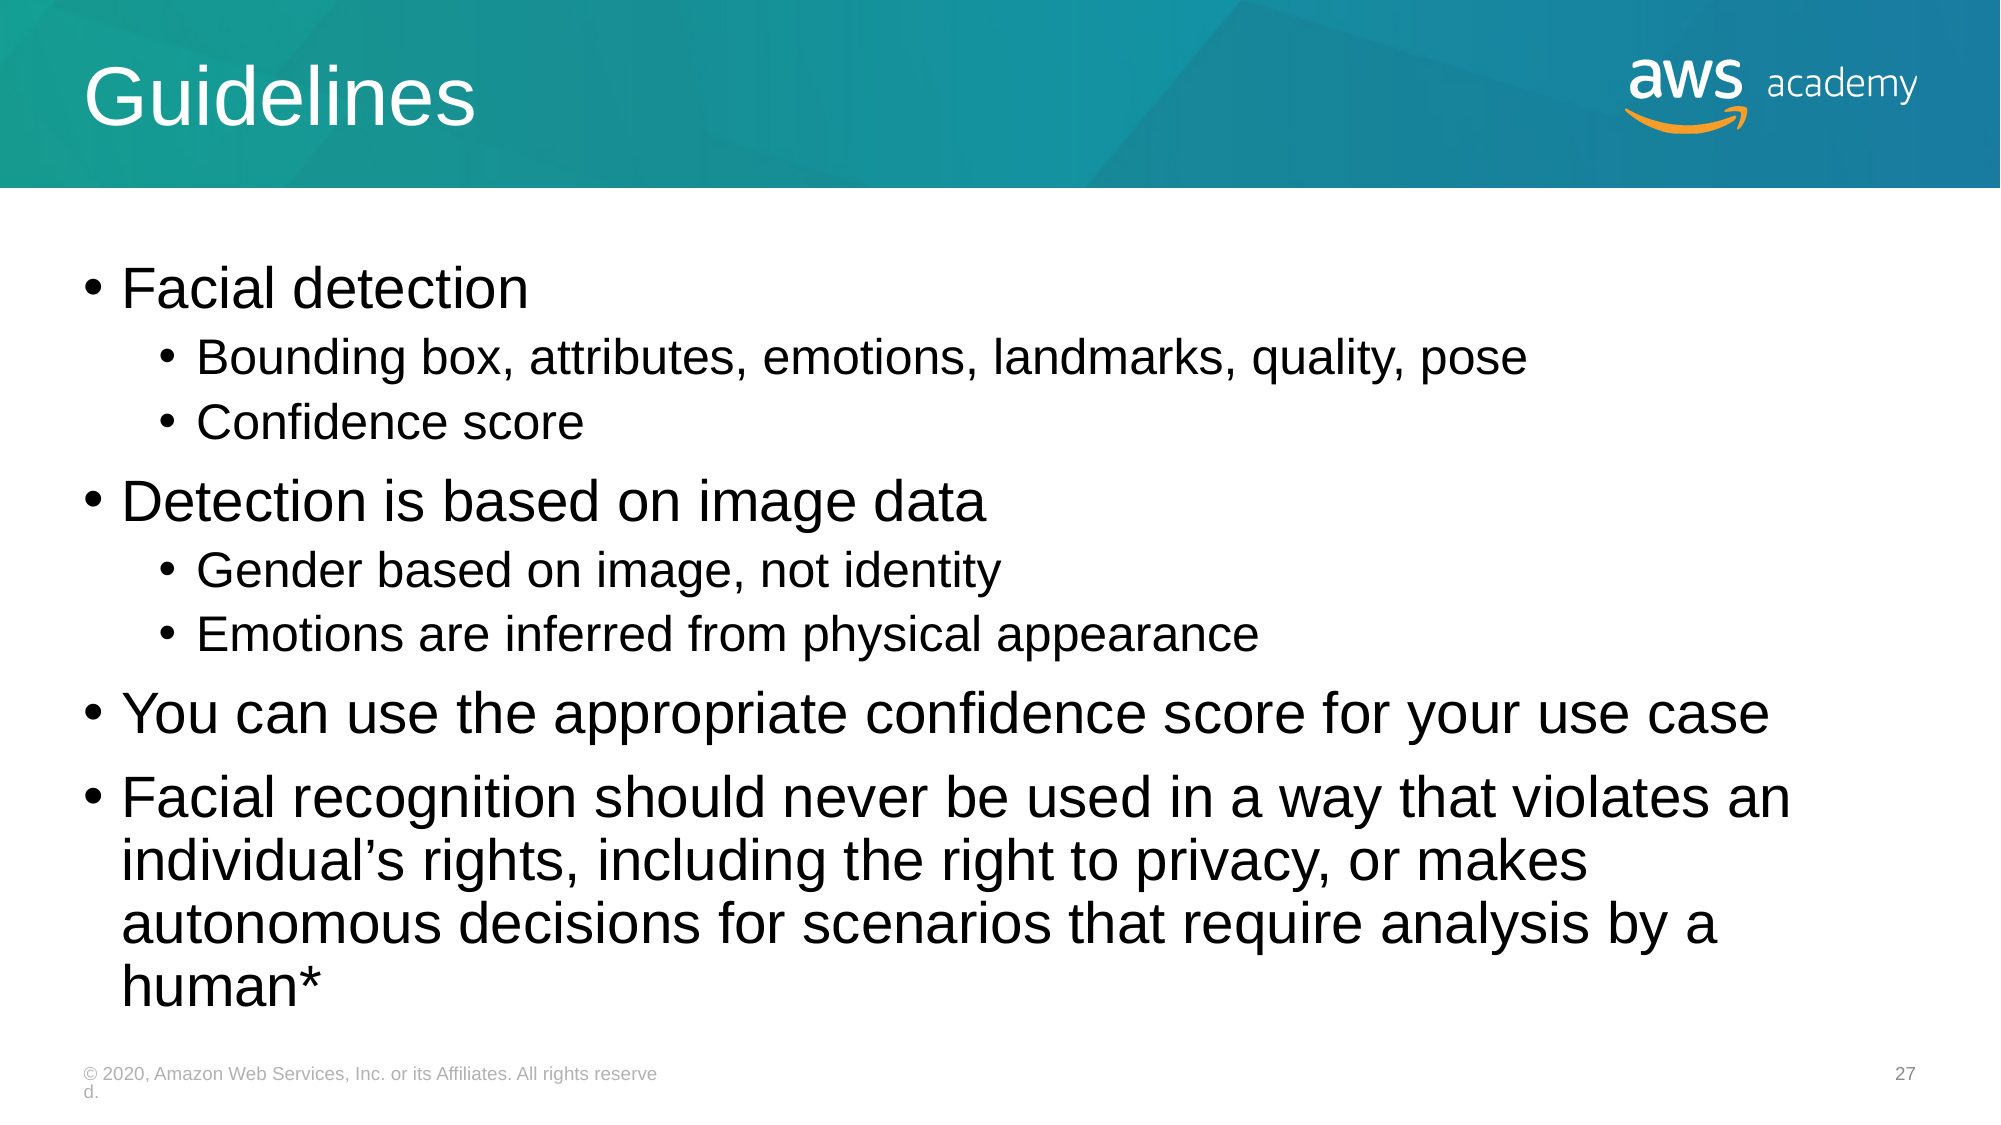

# Guidelines
Facial detection
Bounding box, attributes, emotions, landmarks, quality, pose
Confidence score
Detection is based on image data
Gender based on image, not identity
Emotions are inferred from physical appearance
You can use the appropriate confidence score for your use case
Facial recognition should never be used in a way that violates an individual’s rights, including the right to privacy, or makes autonomous decisions for scenarios that require analysis by a human*
© 2020, Amazon Web Services, Inc. or its Affiliates. All rights reserved.
27